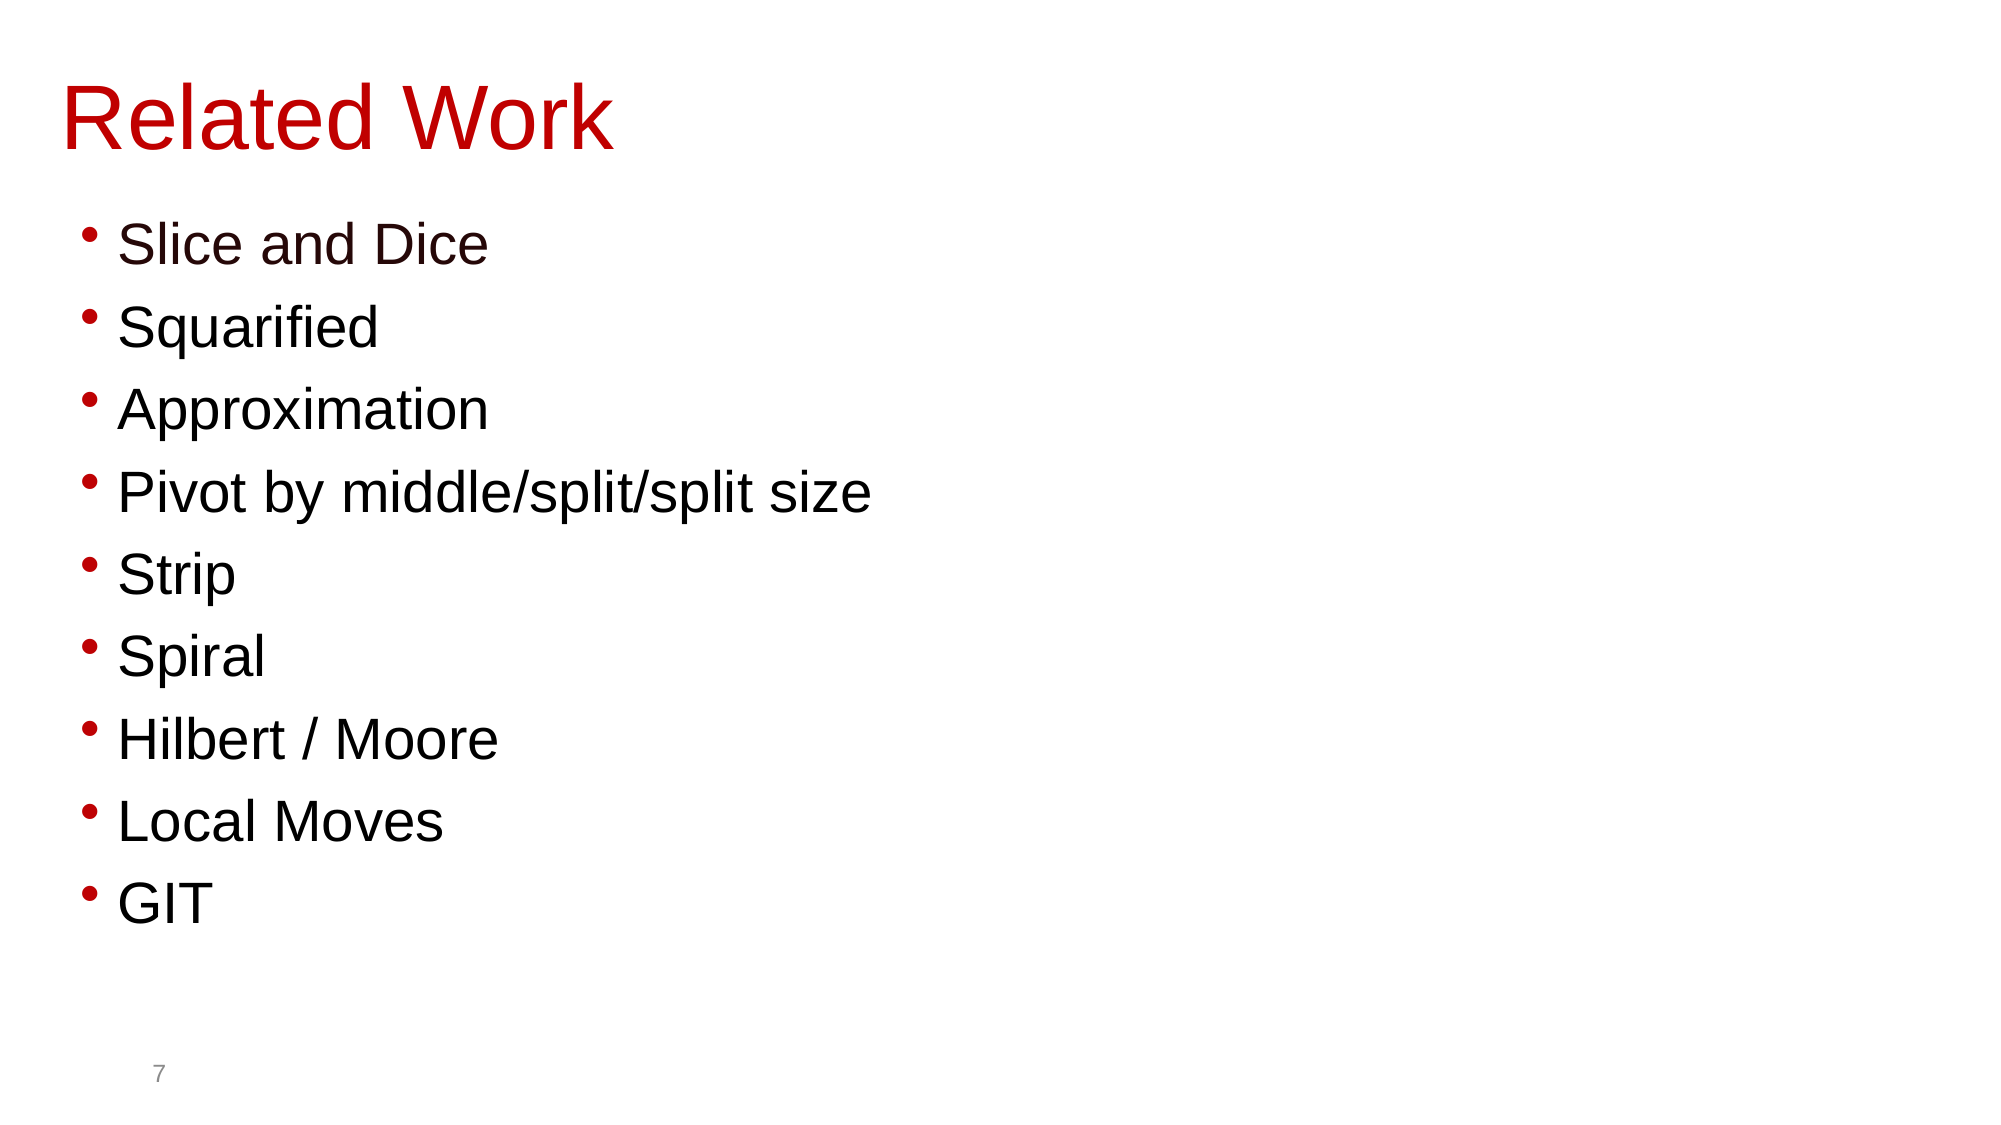

Related Work
Slice and Dice
Squarified
Approximation
Pivot by middle/split/split size
Strip
Spiral
Hilbert / Moore
Local Moves
GIT
7